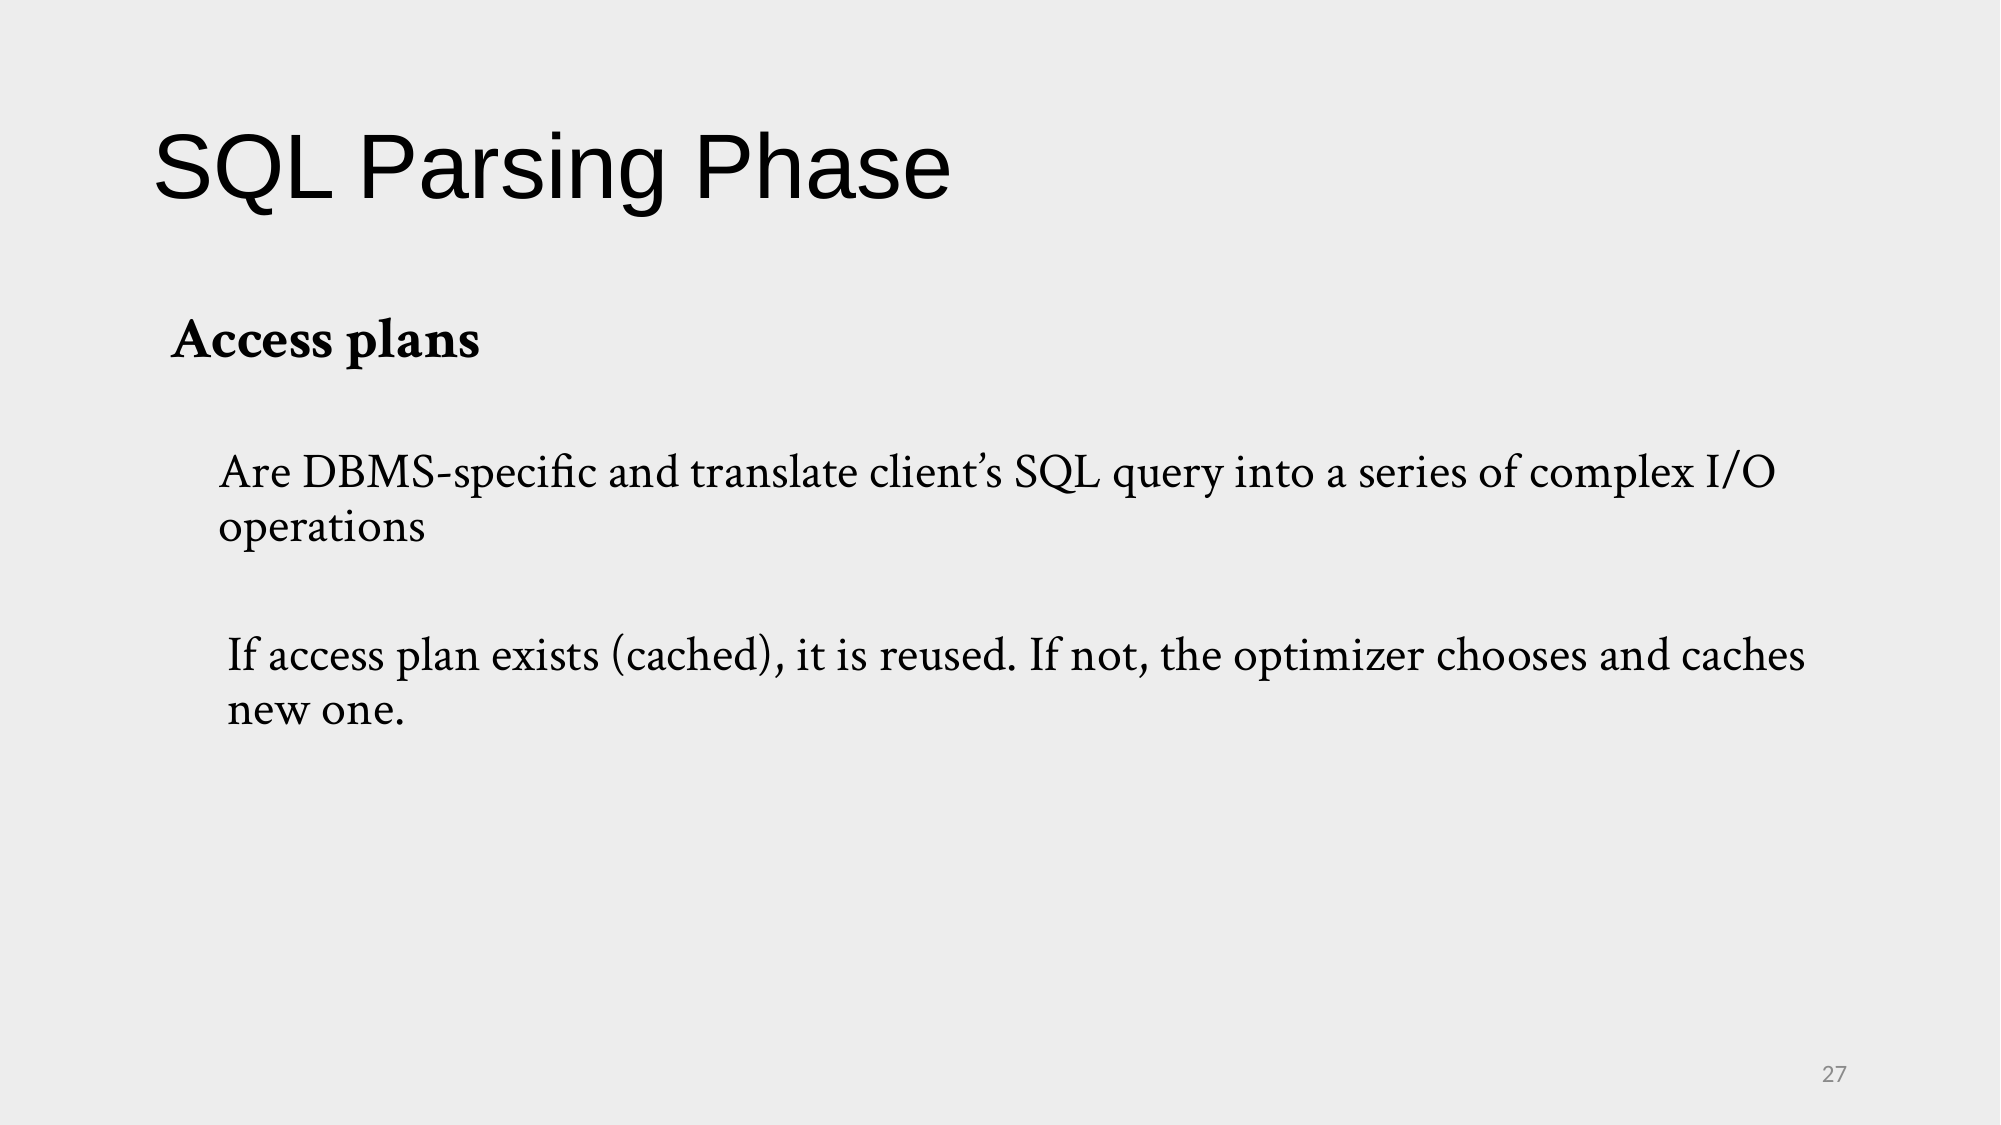

# SQL Parsing Phase
Access plans

Are DBMS-specific and translate client’s SQL query into a series of complex I/O operations

If access plan exists (cached), it is reused. If not, the optimizer chooses and caches new one.

27